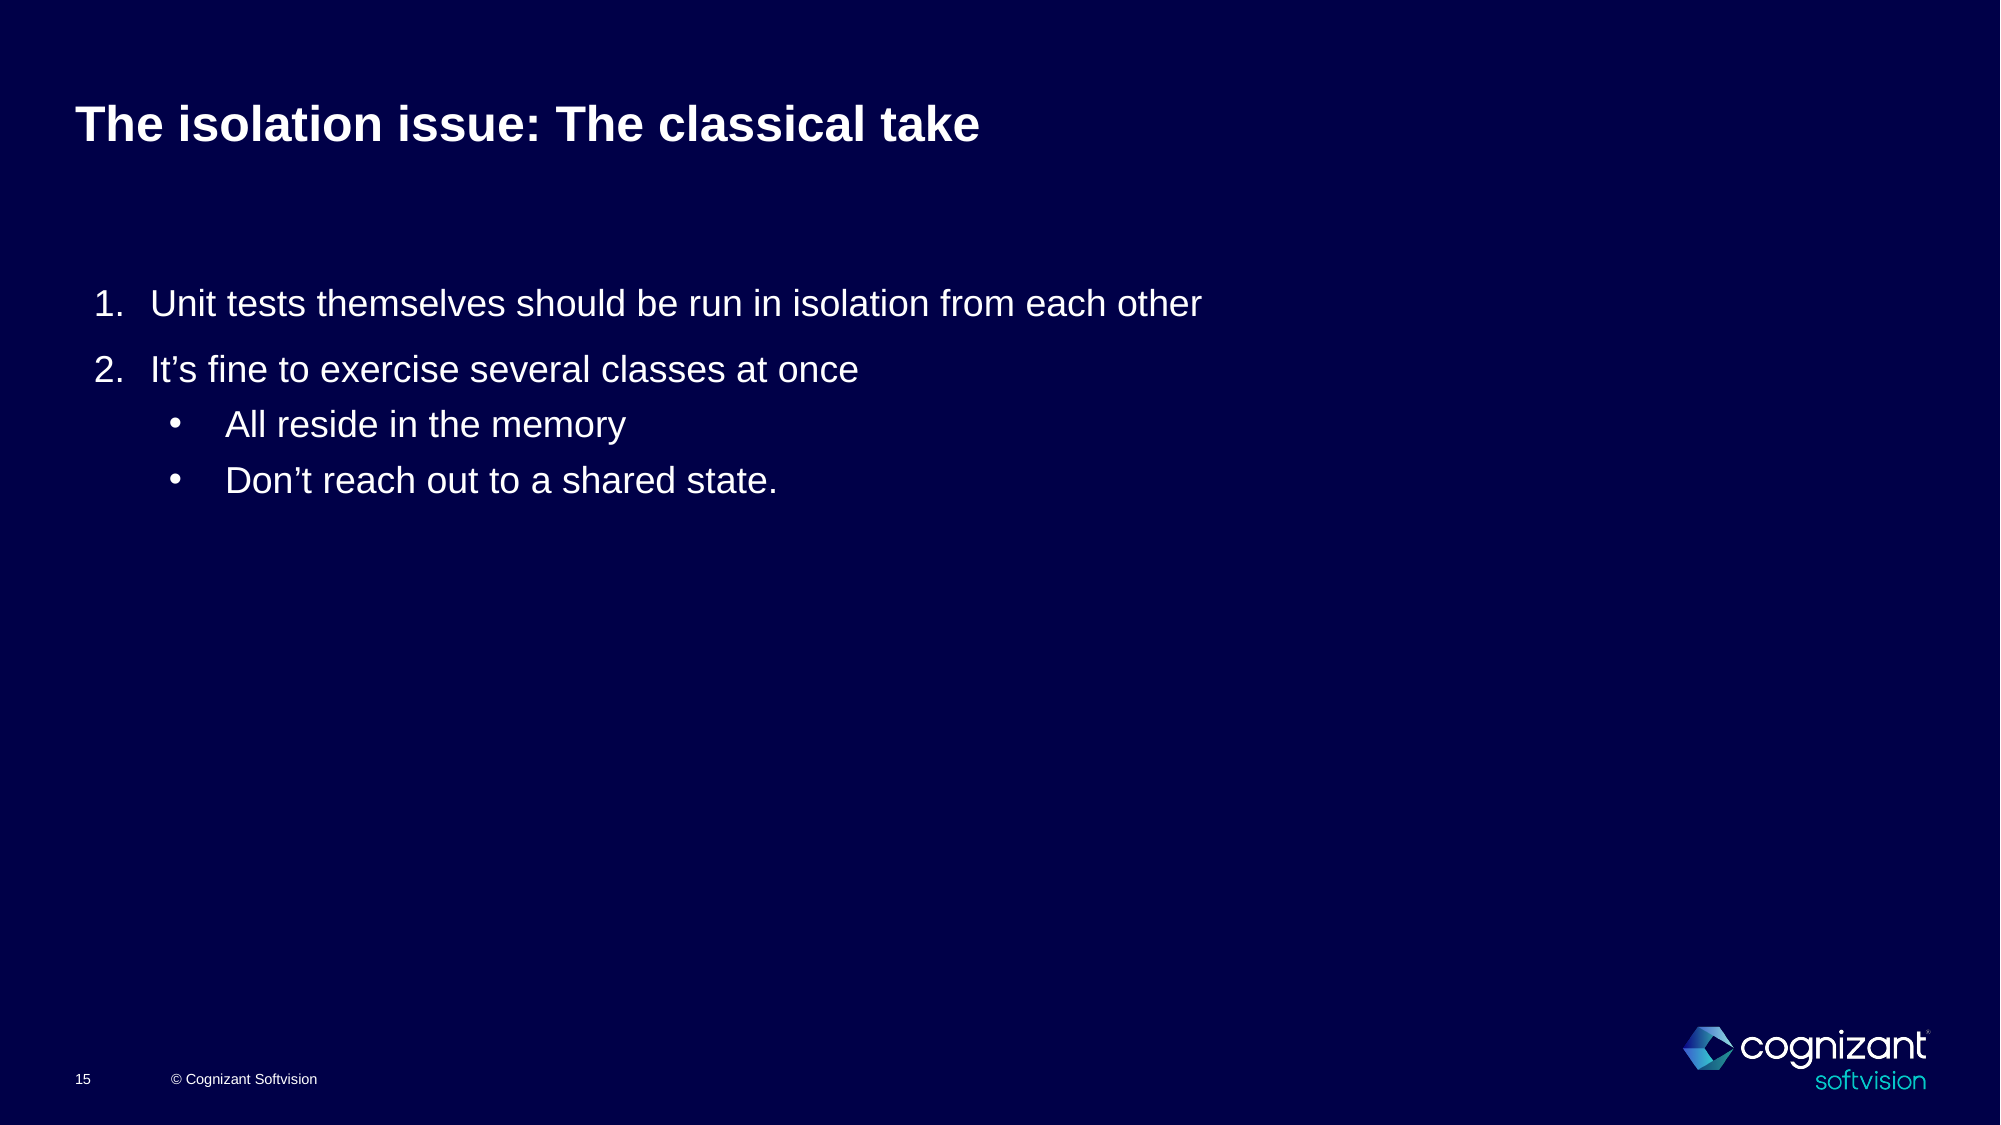

# The isolation issue: The classical take
Unit tests themselves should be run in isolation from each other
It’s fine to exercise several classes at once
All reside in the memory
Don’t reach out to a shared state.

© Cognizant Softvision
15